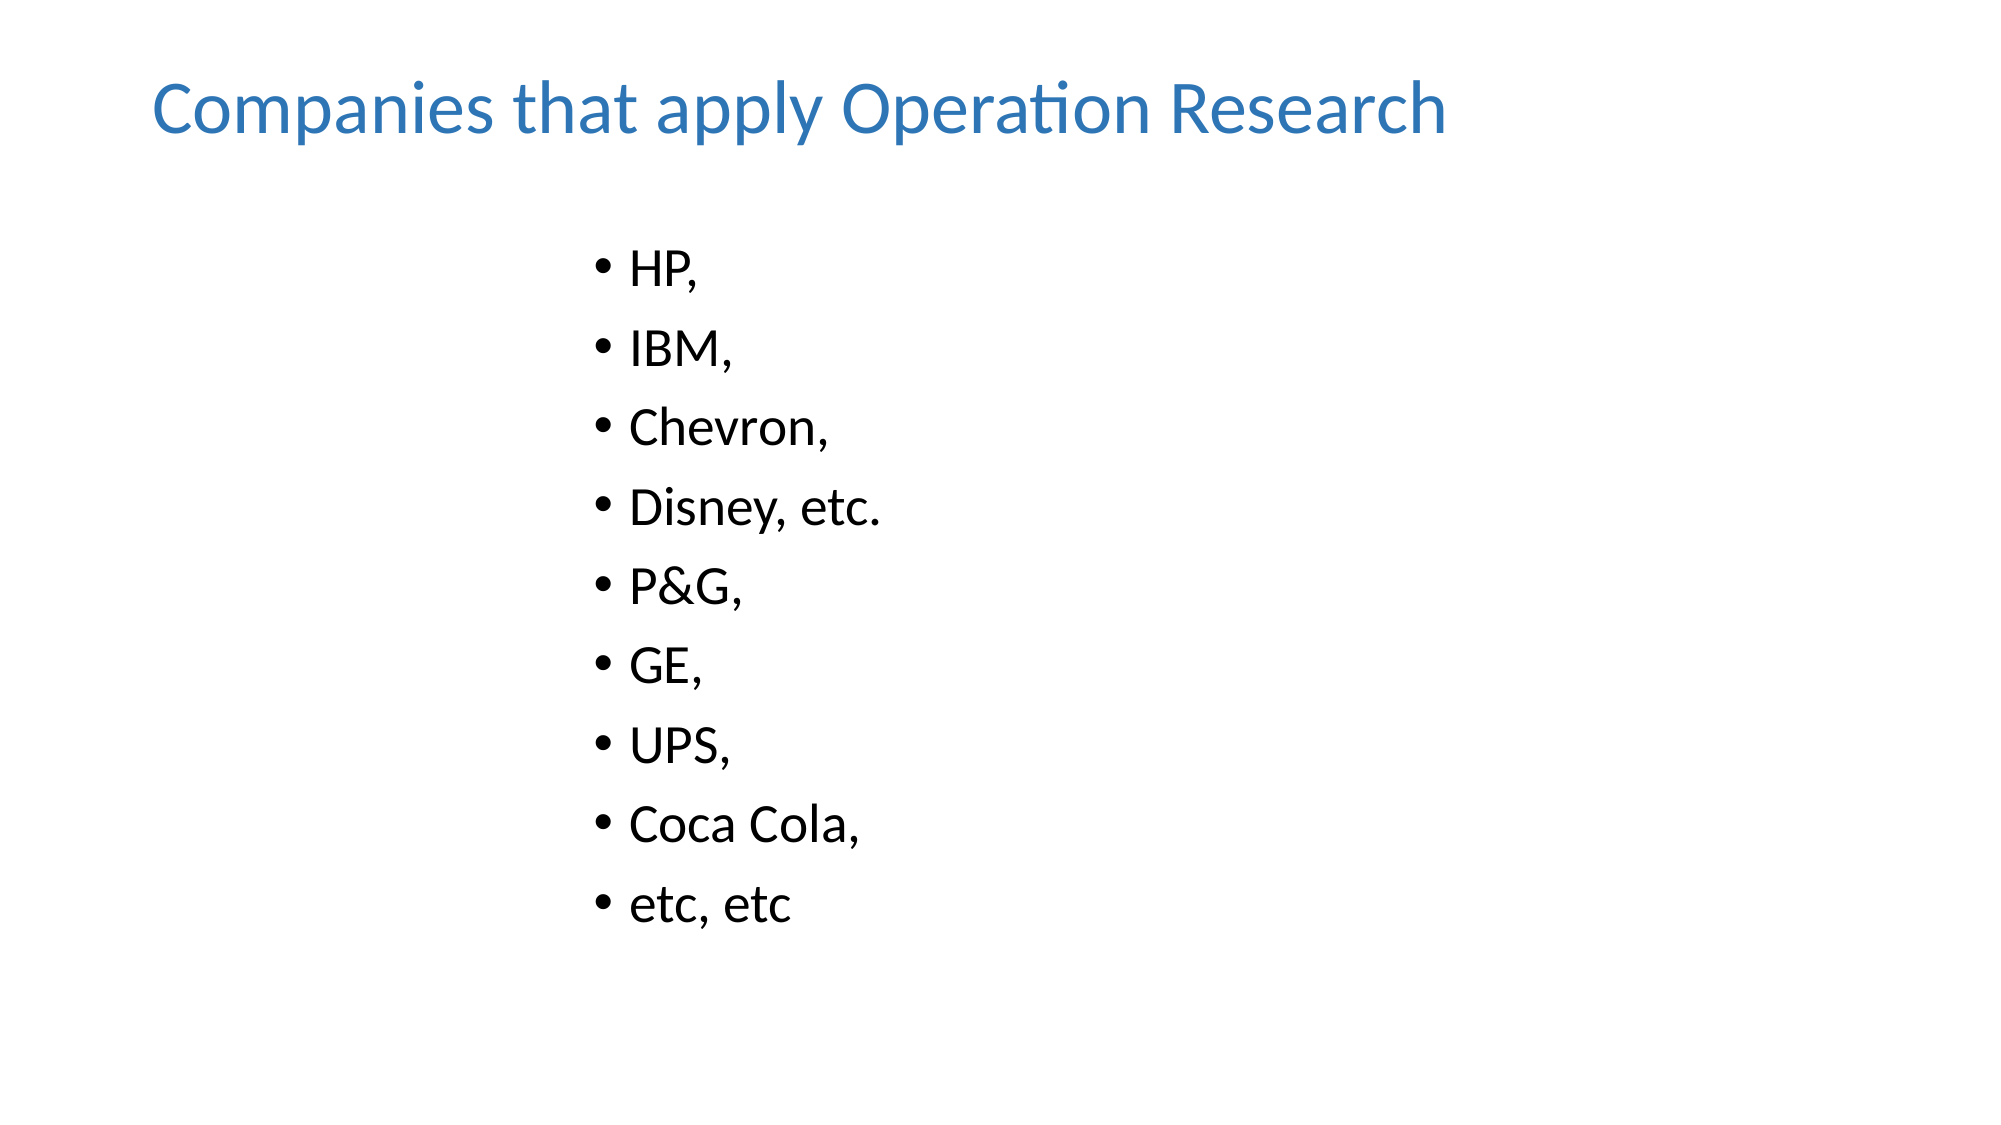

# Companies that apply Operation Research
HP,
IBM,
Chevron,
Disney, etc.
P&G,
GE,
UPS,
Coca Cola,
etc, etc